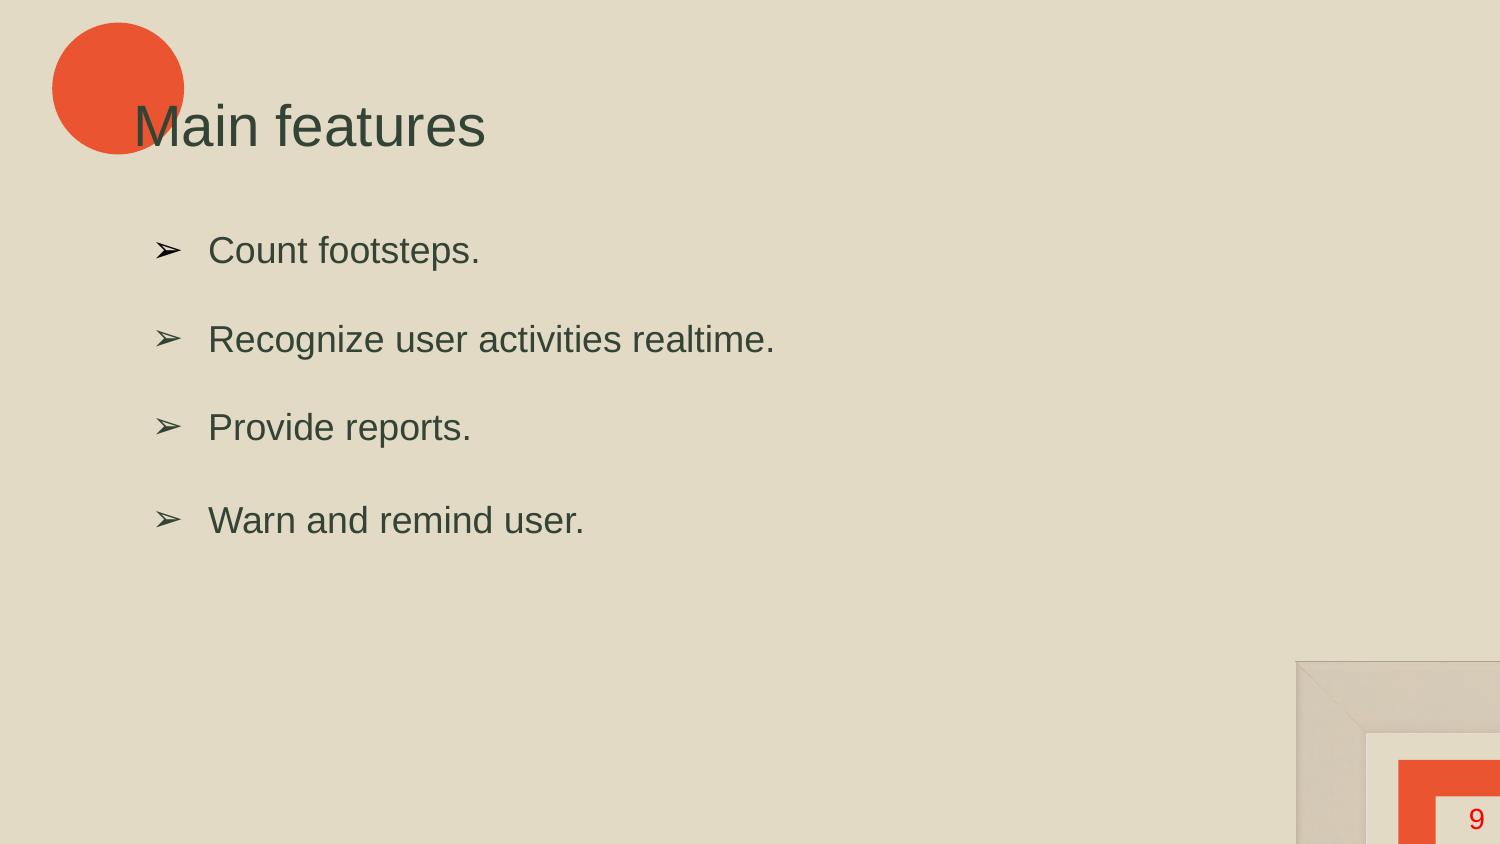

# Main features
Count footsteps.
Recognize user activities realtime.
Provide reports.
Warn and remind user.
9